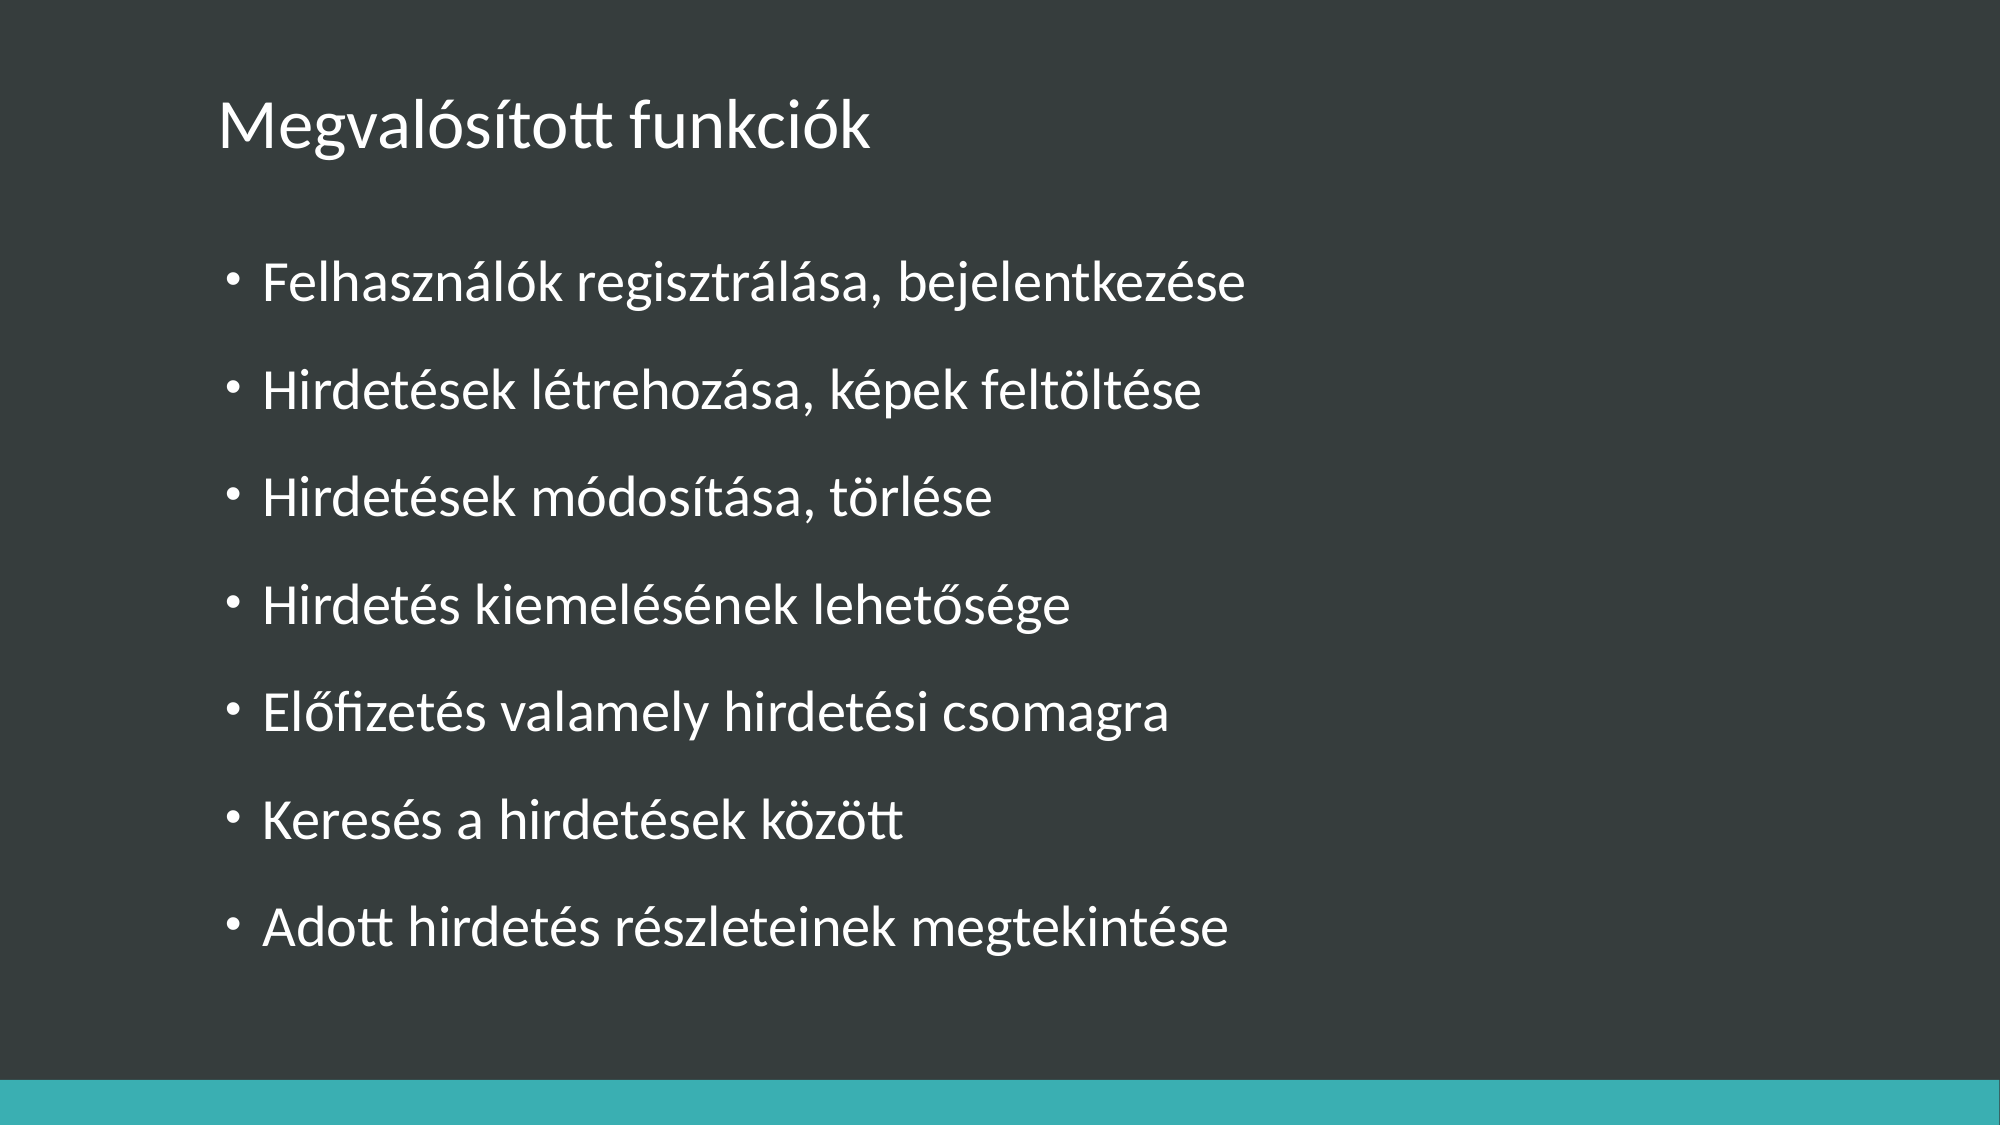

# Megvalósított funkciók
Felhasználók regisztrálása, bejelentkezése
Hirdetések létrehozása, képek feltöltése
Hirdetések módosítása, törlése
Hirdetés kiemelésének lehetősége
Előfizetés valamely hirdetési csomagra
Keresés a hirdetések között
Adott hirdetés részleteinek megtekintése